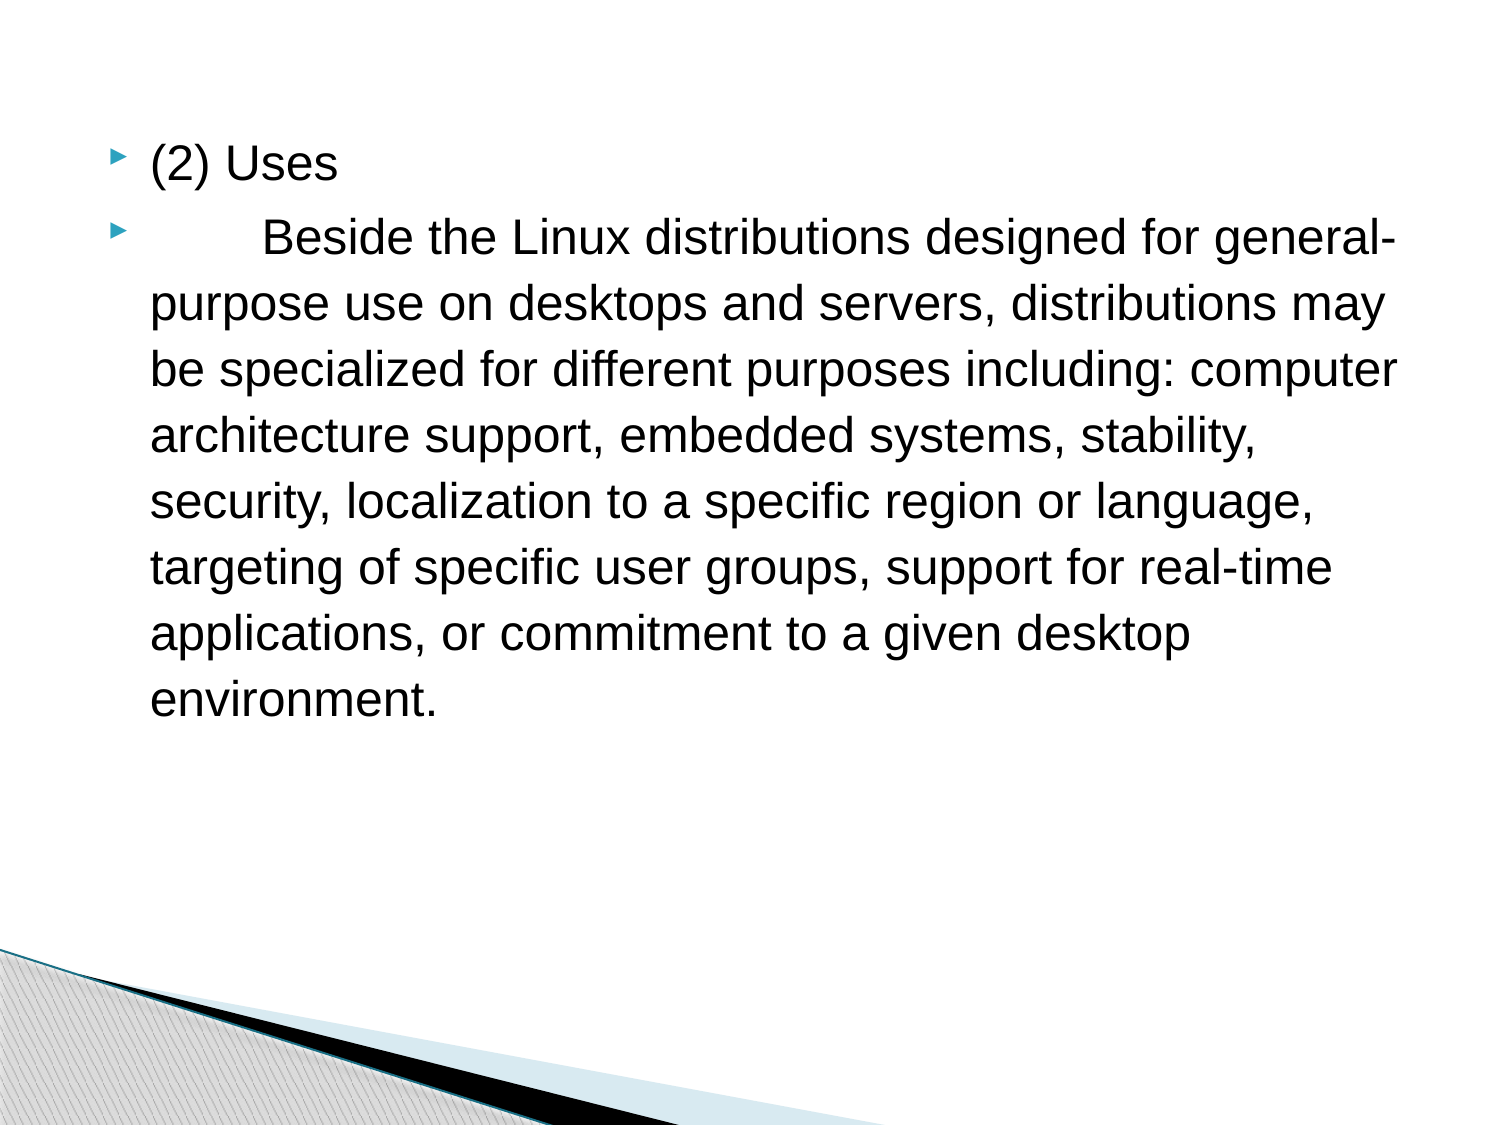

(2) Uses
　　Beside the Linux distributions designed for general-purpose use on desktops and servers, distributions may be specialized for different purposes including: computer architecture support, embedded systems, stability, security, localization to a specific region or language, targeting of specific user groups, support for real-time applications, or commitment to a given desktop environment.